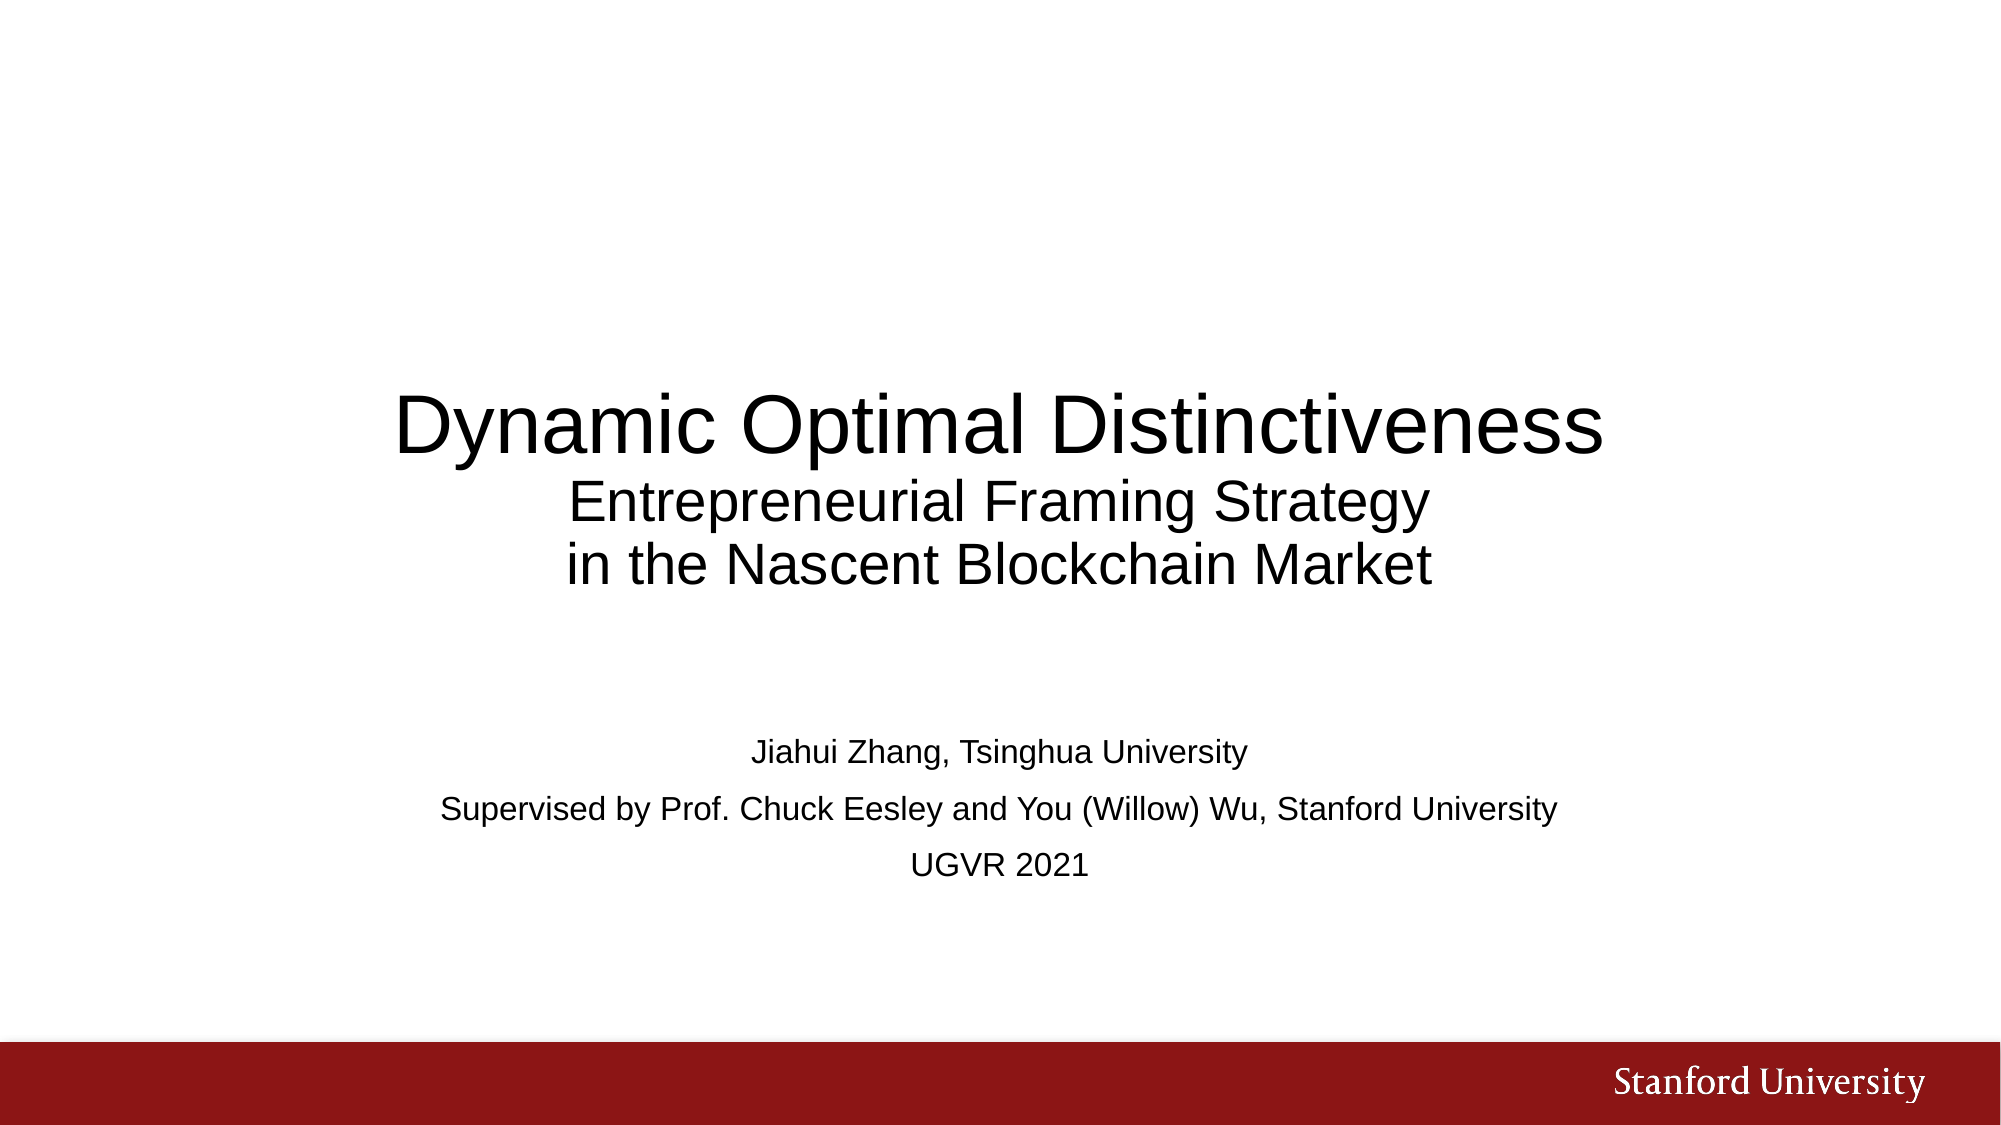

# Dynamic Optimal Distinctiveness Entrepreneurial Framing Strategy in the Nascent Blockchain Market
Jiahui Zhang, Tsinghua University
Supervised by Prof. Chuck Eesley and You (Willow) Wu, Stanford University
UGVR 2021